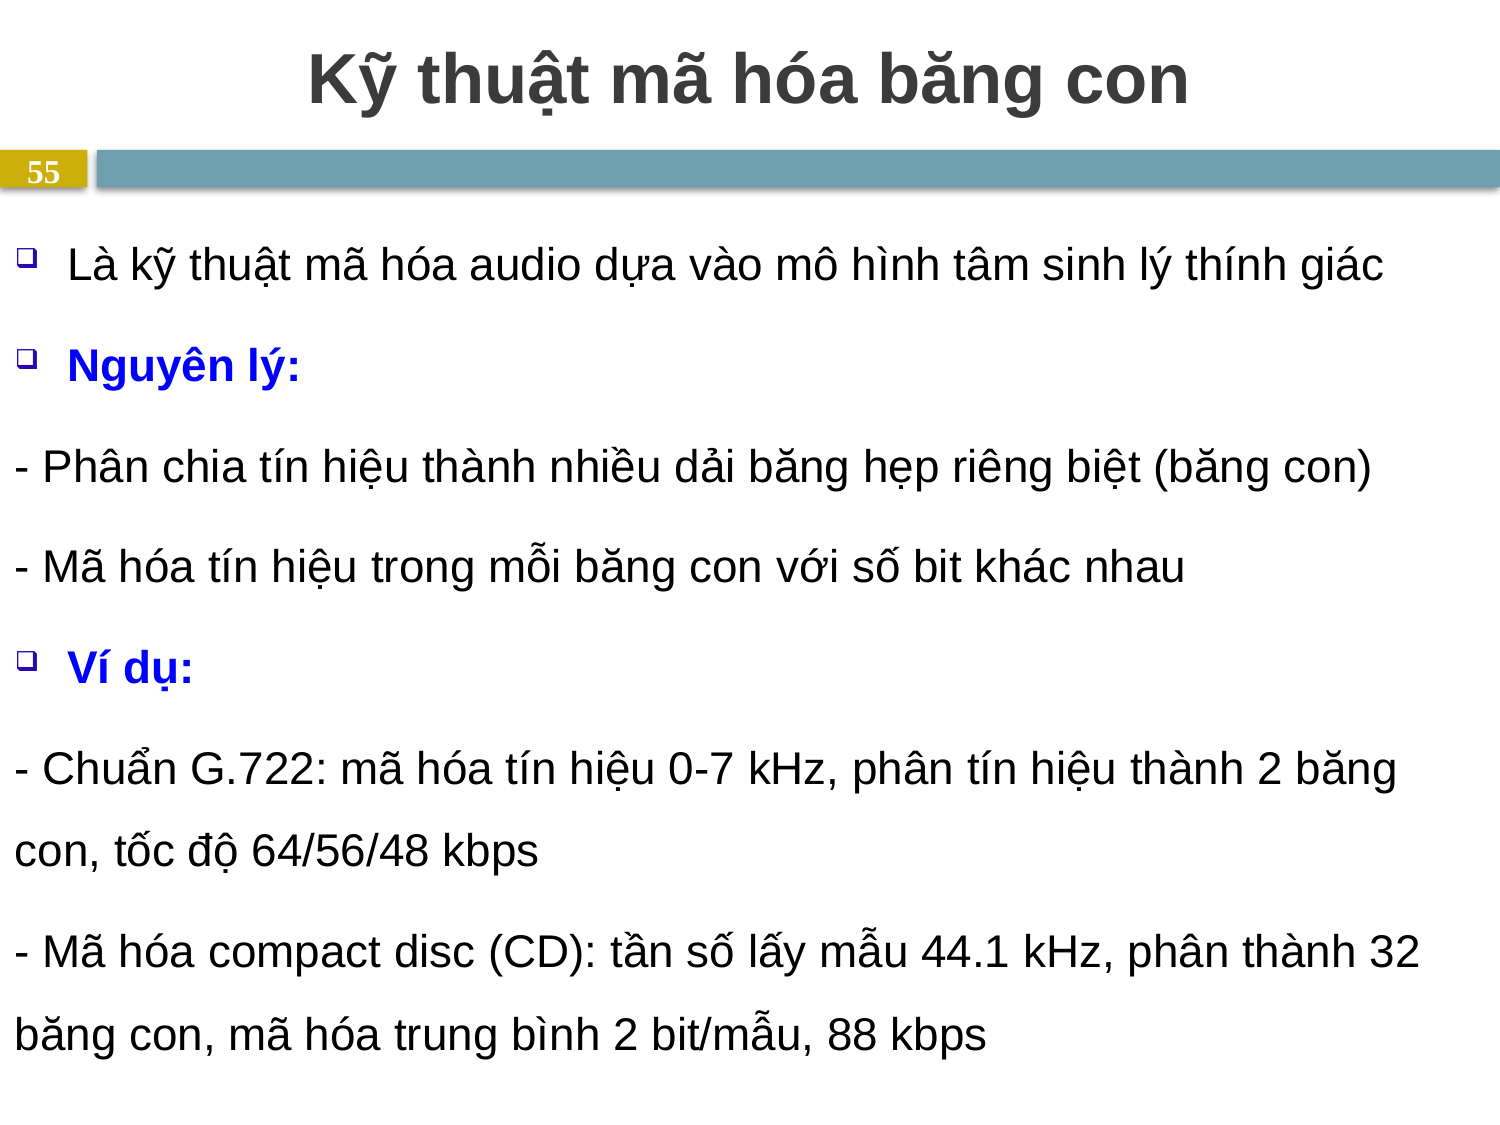

# Kỹ thuật mã hóa băng con
55
Là kỹ thuật mã hóa audio dựa vào mô hình tâm sinh lý thính giác
Nguyên lý:
- Phân chia tín hiệu thành nhiều dải băng hẹp riêng biệt (băng con)
- Mã hóa tín hiệu trong mỗi băng con với số bit khác nhau
Ví dụ:
- Chuẩn G.722: mã hóa tín hiệu 0-7 kHz, phân tín hiệu thành 2 băng con, tốc độ 64/56/48 kbps
- Mã hóa compact disc (CD): tần số lấy mẫu 44.1 kHz, phân thành 32 băng con, mã hóa trung bình 2 bit/mẫu, 88 kbps